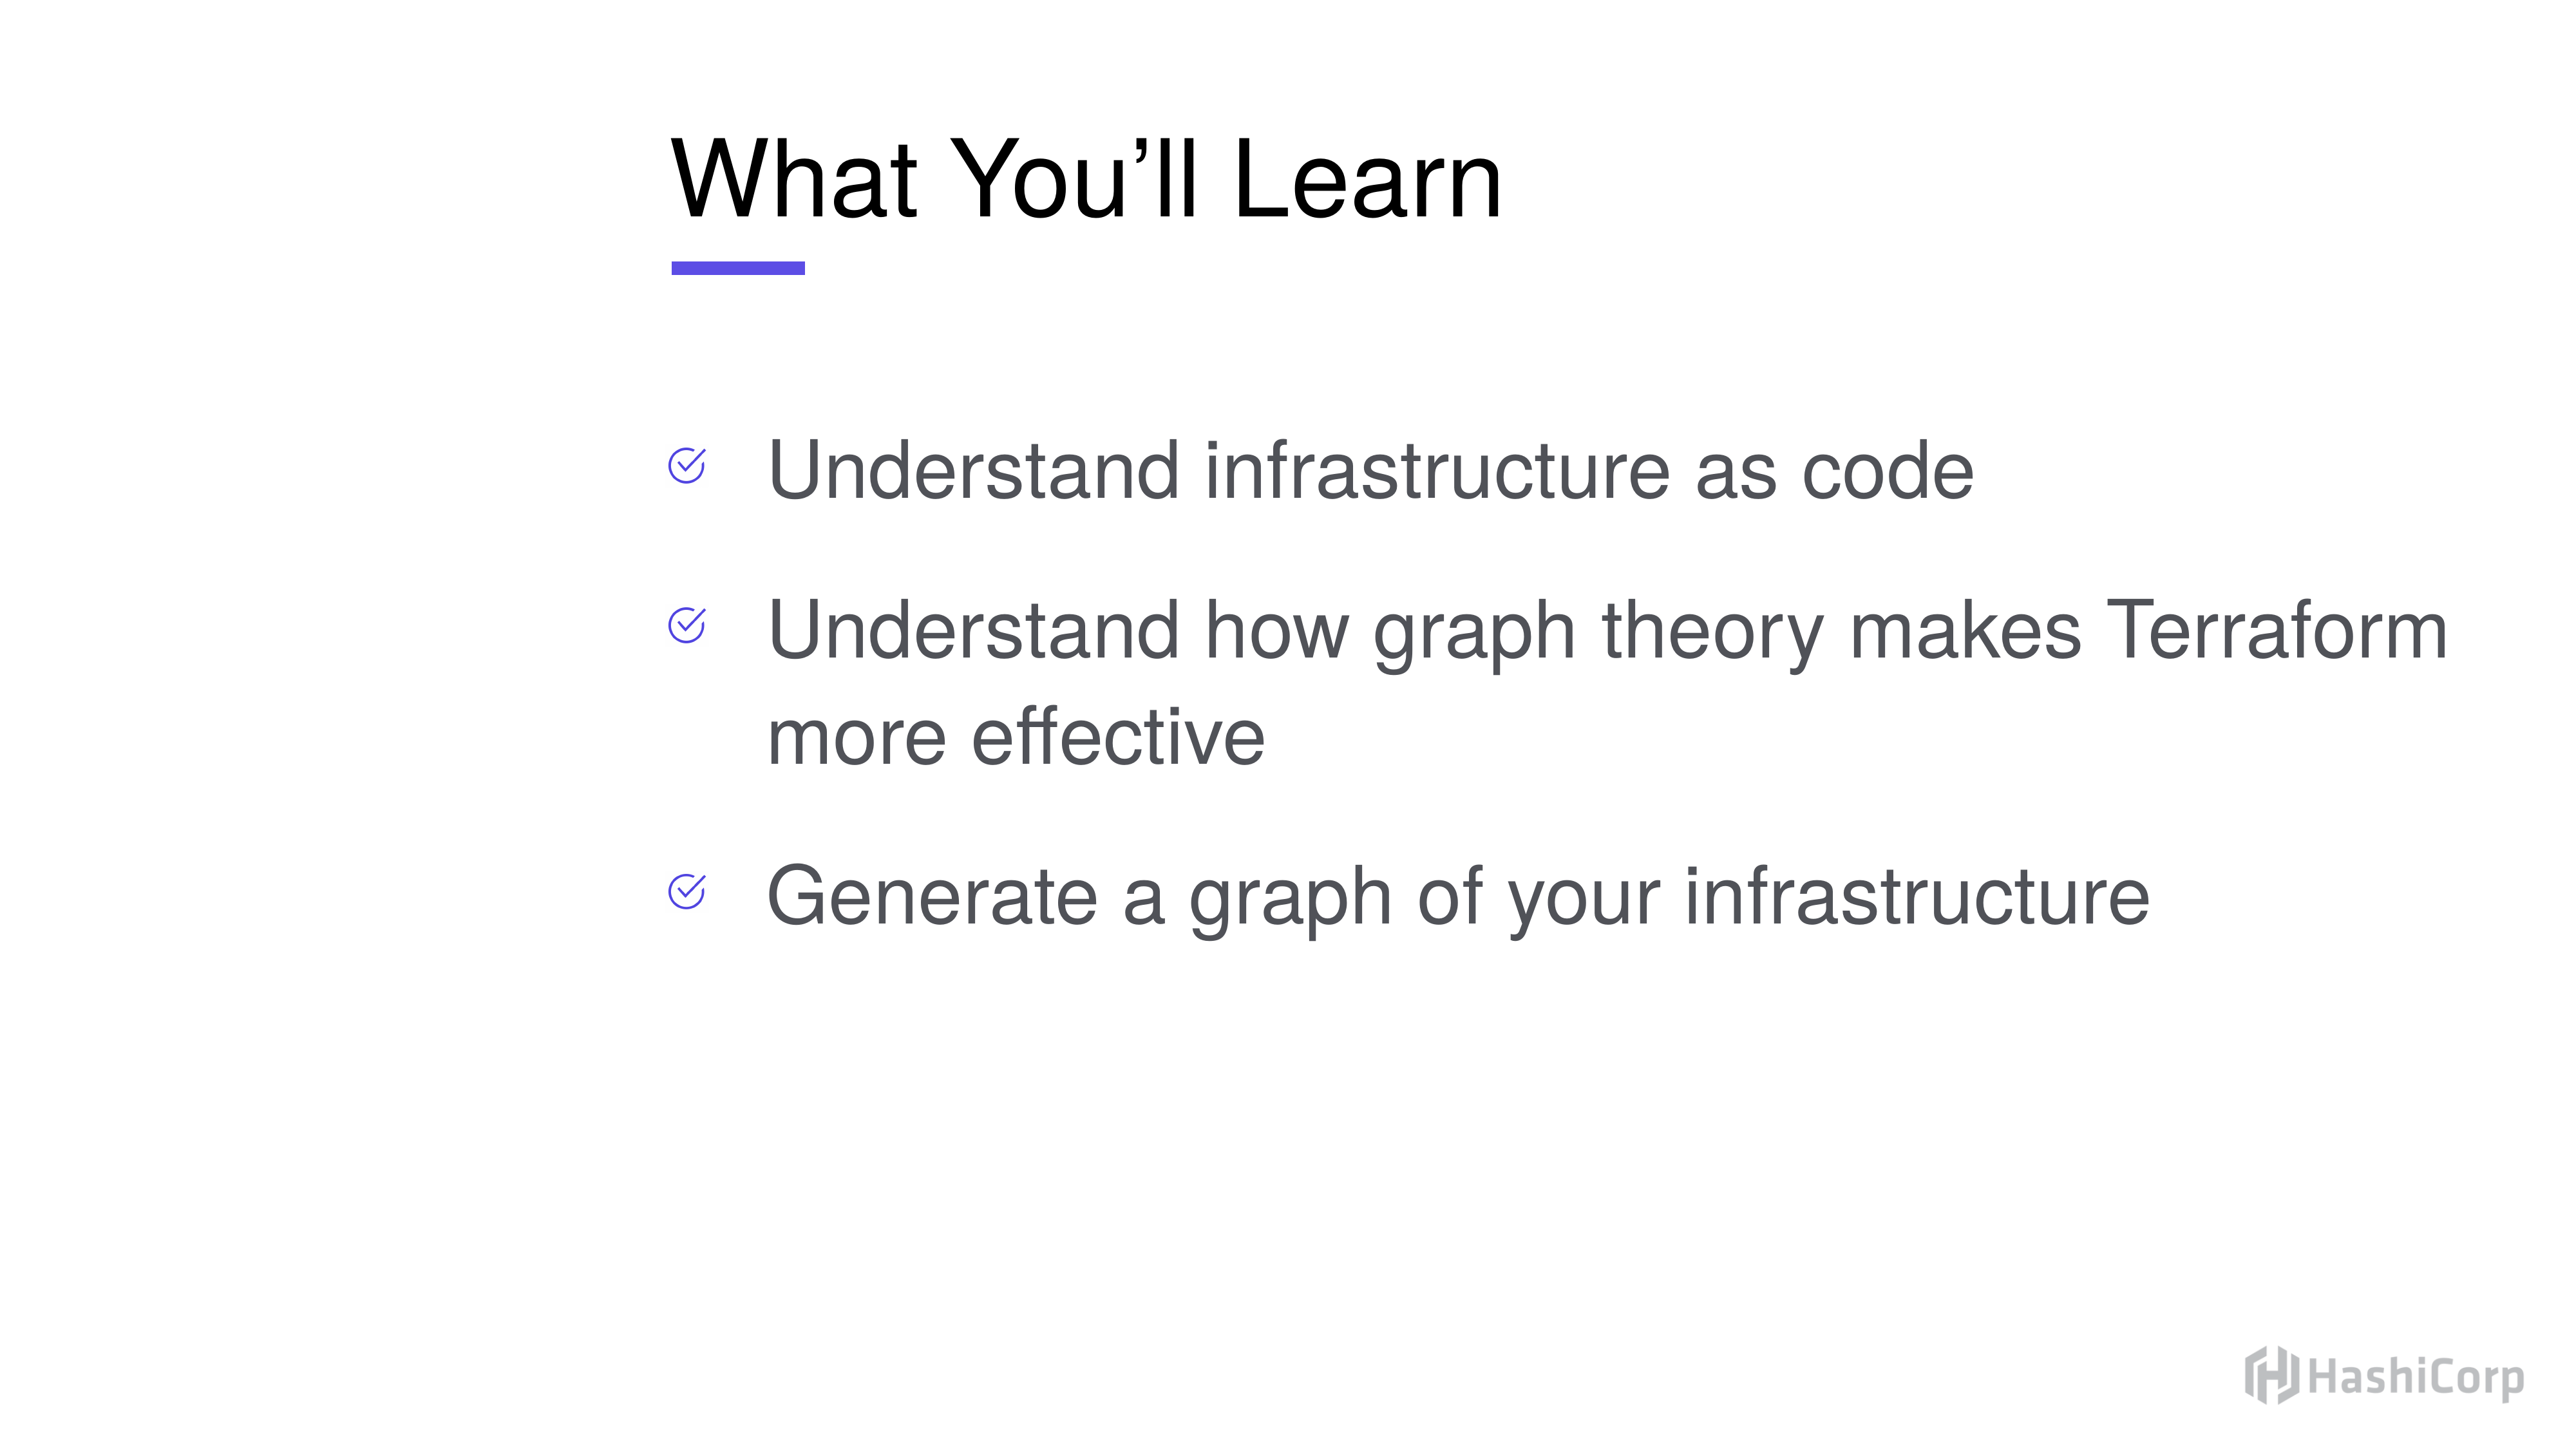

# What You’ll Learn

Understand infrastructure as code
Understand how graph theory makes Terraform more effective
Generate a graph of your infrastructure

203